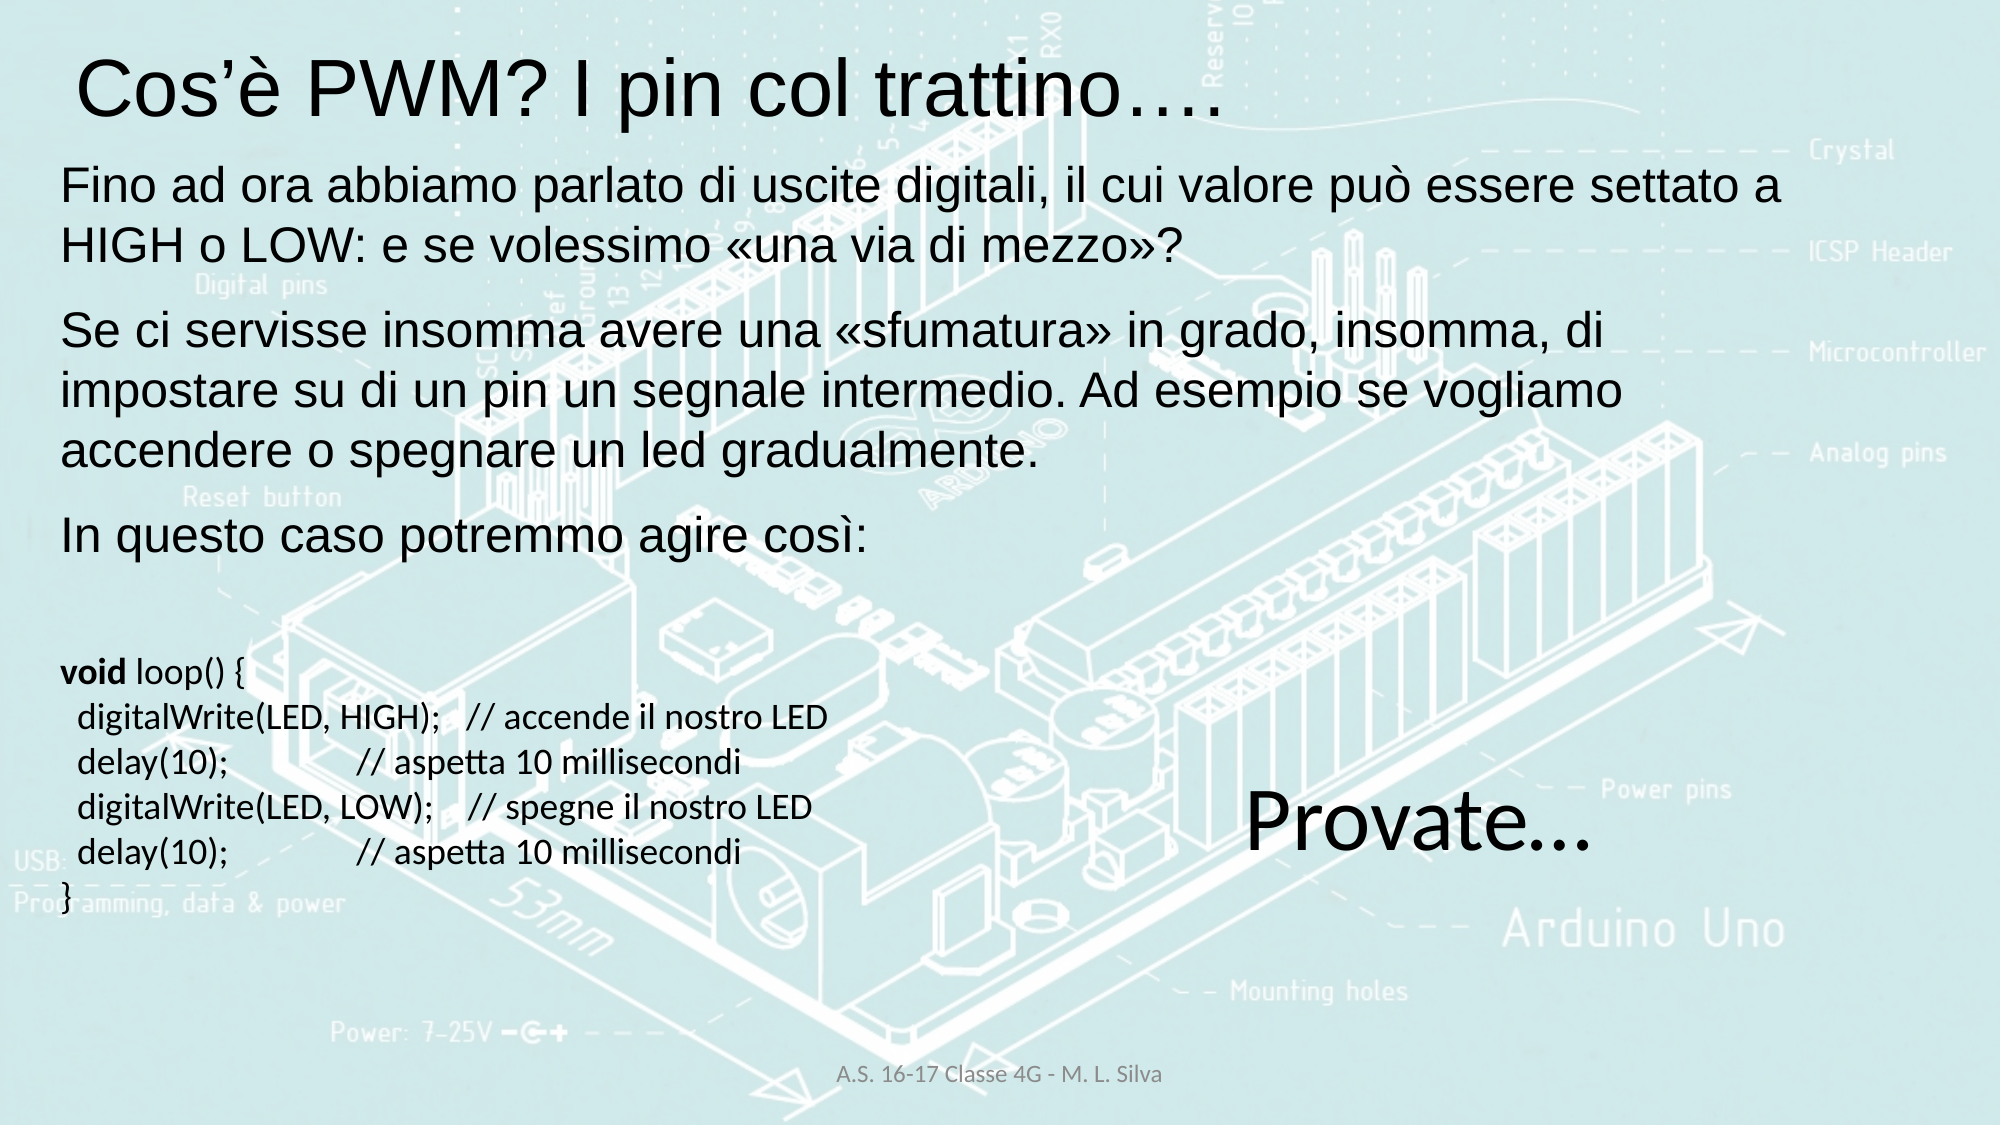

Cos’è PWM? I pin col trattino….
Fino ad ora abbiamo parlato di uscite digitali, il cui valore può essere settato a HIGH o LOW: e se volessimo «una via di mezzo»?
Se ci servisse insomma avere una «sfumatura» in grado, insomma, di impostare su di un pin un segnale intermedio. Ad esempio se vogliamo accendere o spegnare un led gradualmente.
In questo caso potremmo agire così:

void loop() {
  digitalWrite(LED, HIGH);   // accende il nostro LED
  delay(10);               // aspetta 10 millisecondi
  digitalWrite(LED, LOW);    // spegne il nostro LED
  delay(10);               // aspetta 10 millisecondi
}
Provate…
A.S. 16-17 Classe 4G - M. L. Silva